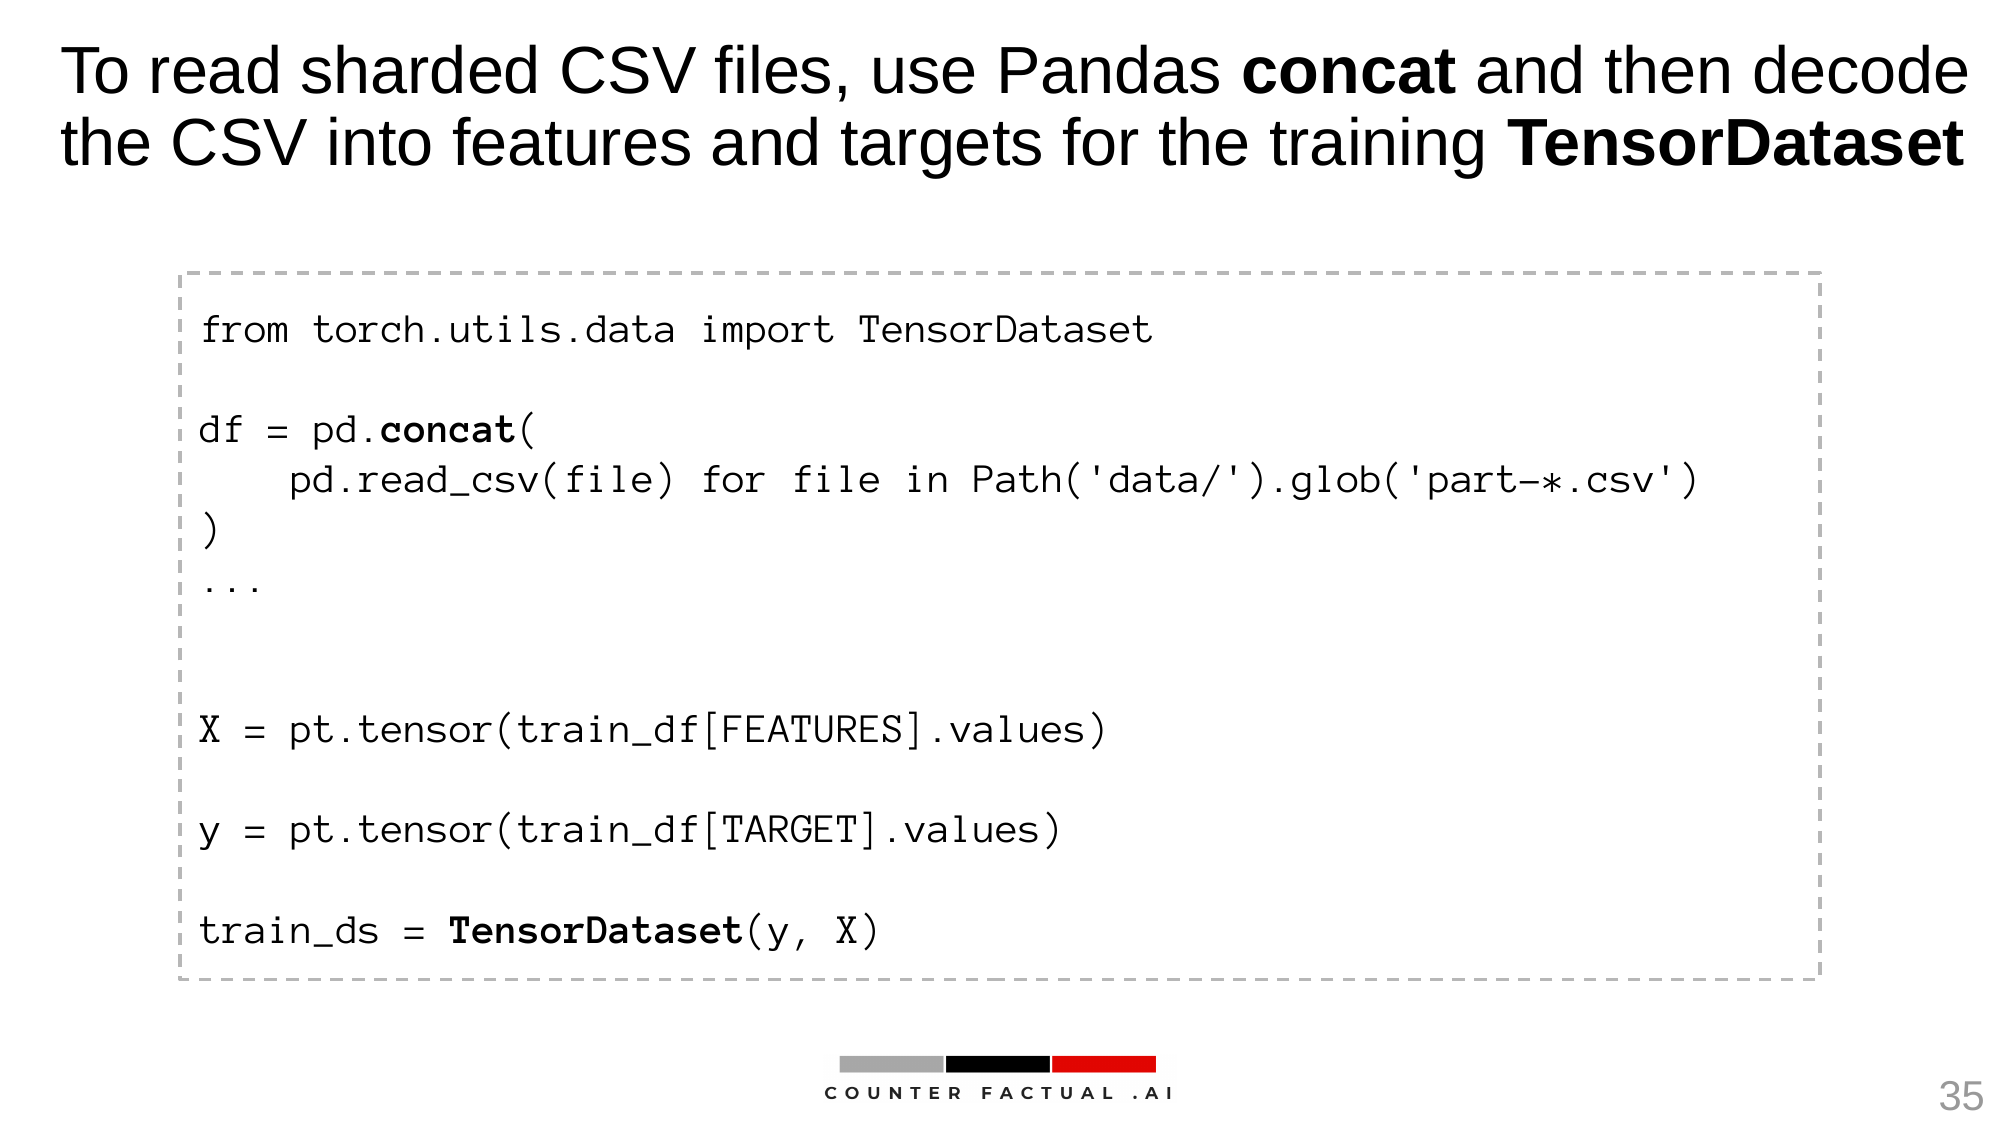

# To read sharded CSV files, use Pandas concat and then decode the CSV into features and targets for the training TensorDataset
from torch.utils.data import TensorDataset

df = pd.concat(
    pd.read_csv(file) for file in Path('data/').glob('part-*.csv')
)
...

X = pt.tensor(train_df[FEATURES].values)

y = pt.tensor(train_df[TARGET].values)

train_ds = TensorDataset(y, X)
35